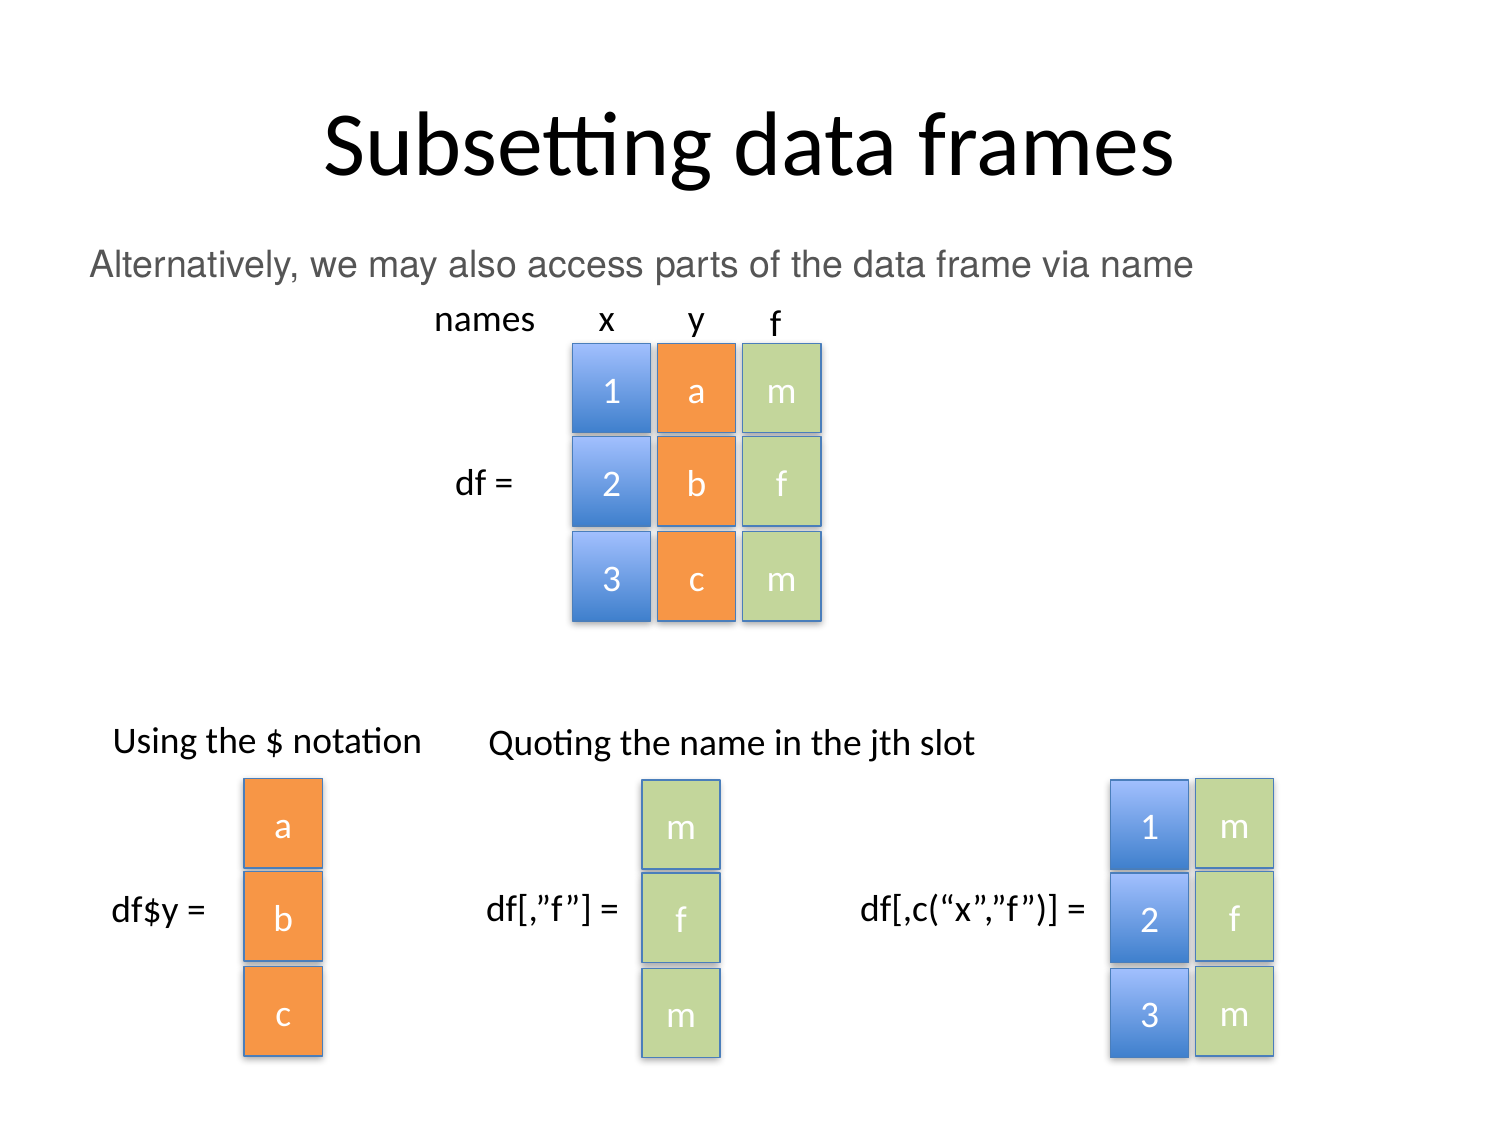

# Subsetting data frames
Alternatively, we may also access parts of the data frame via name
names
x
y
f
1
a
m
2
b
f
df =
3
c
m
Using the $ notation
Quoting the name in the jth slot
a
m
m
1
b
f
f
2
df[,”f”] =
df[,c(“x”,”f”)] =
df$y =
c
m
m
3